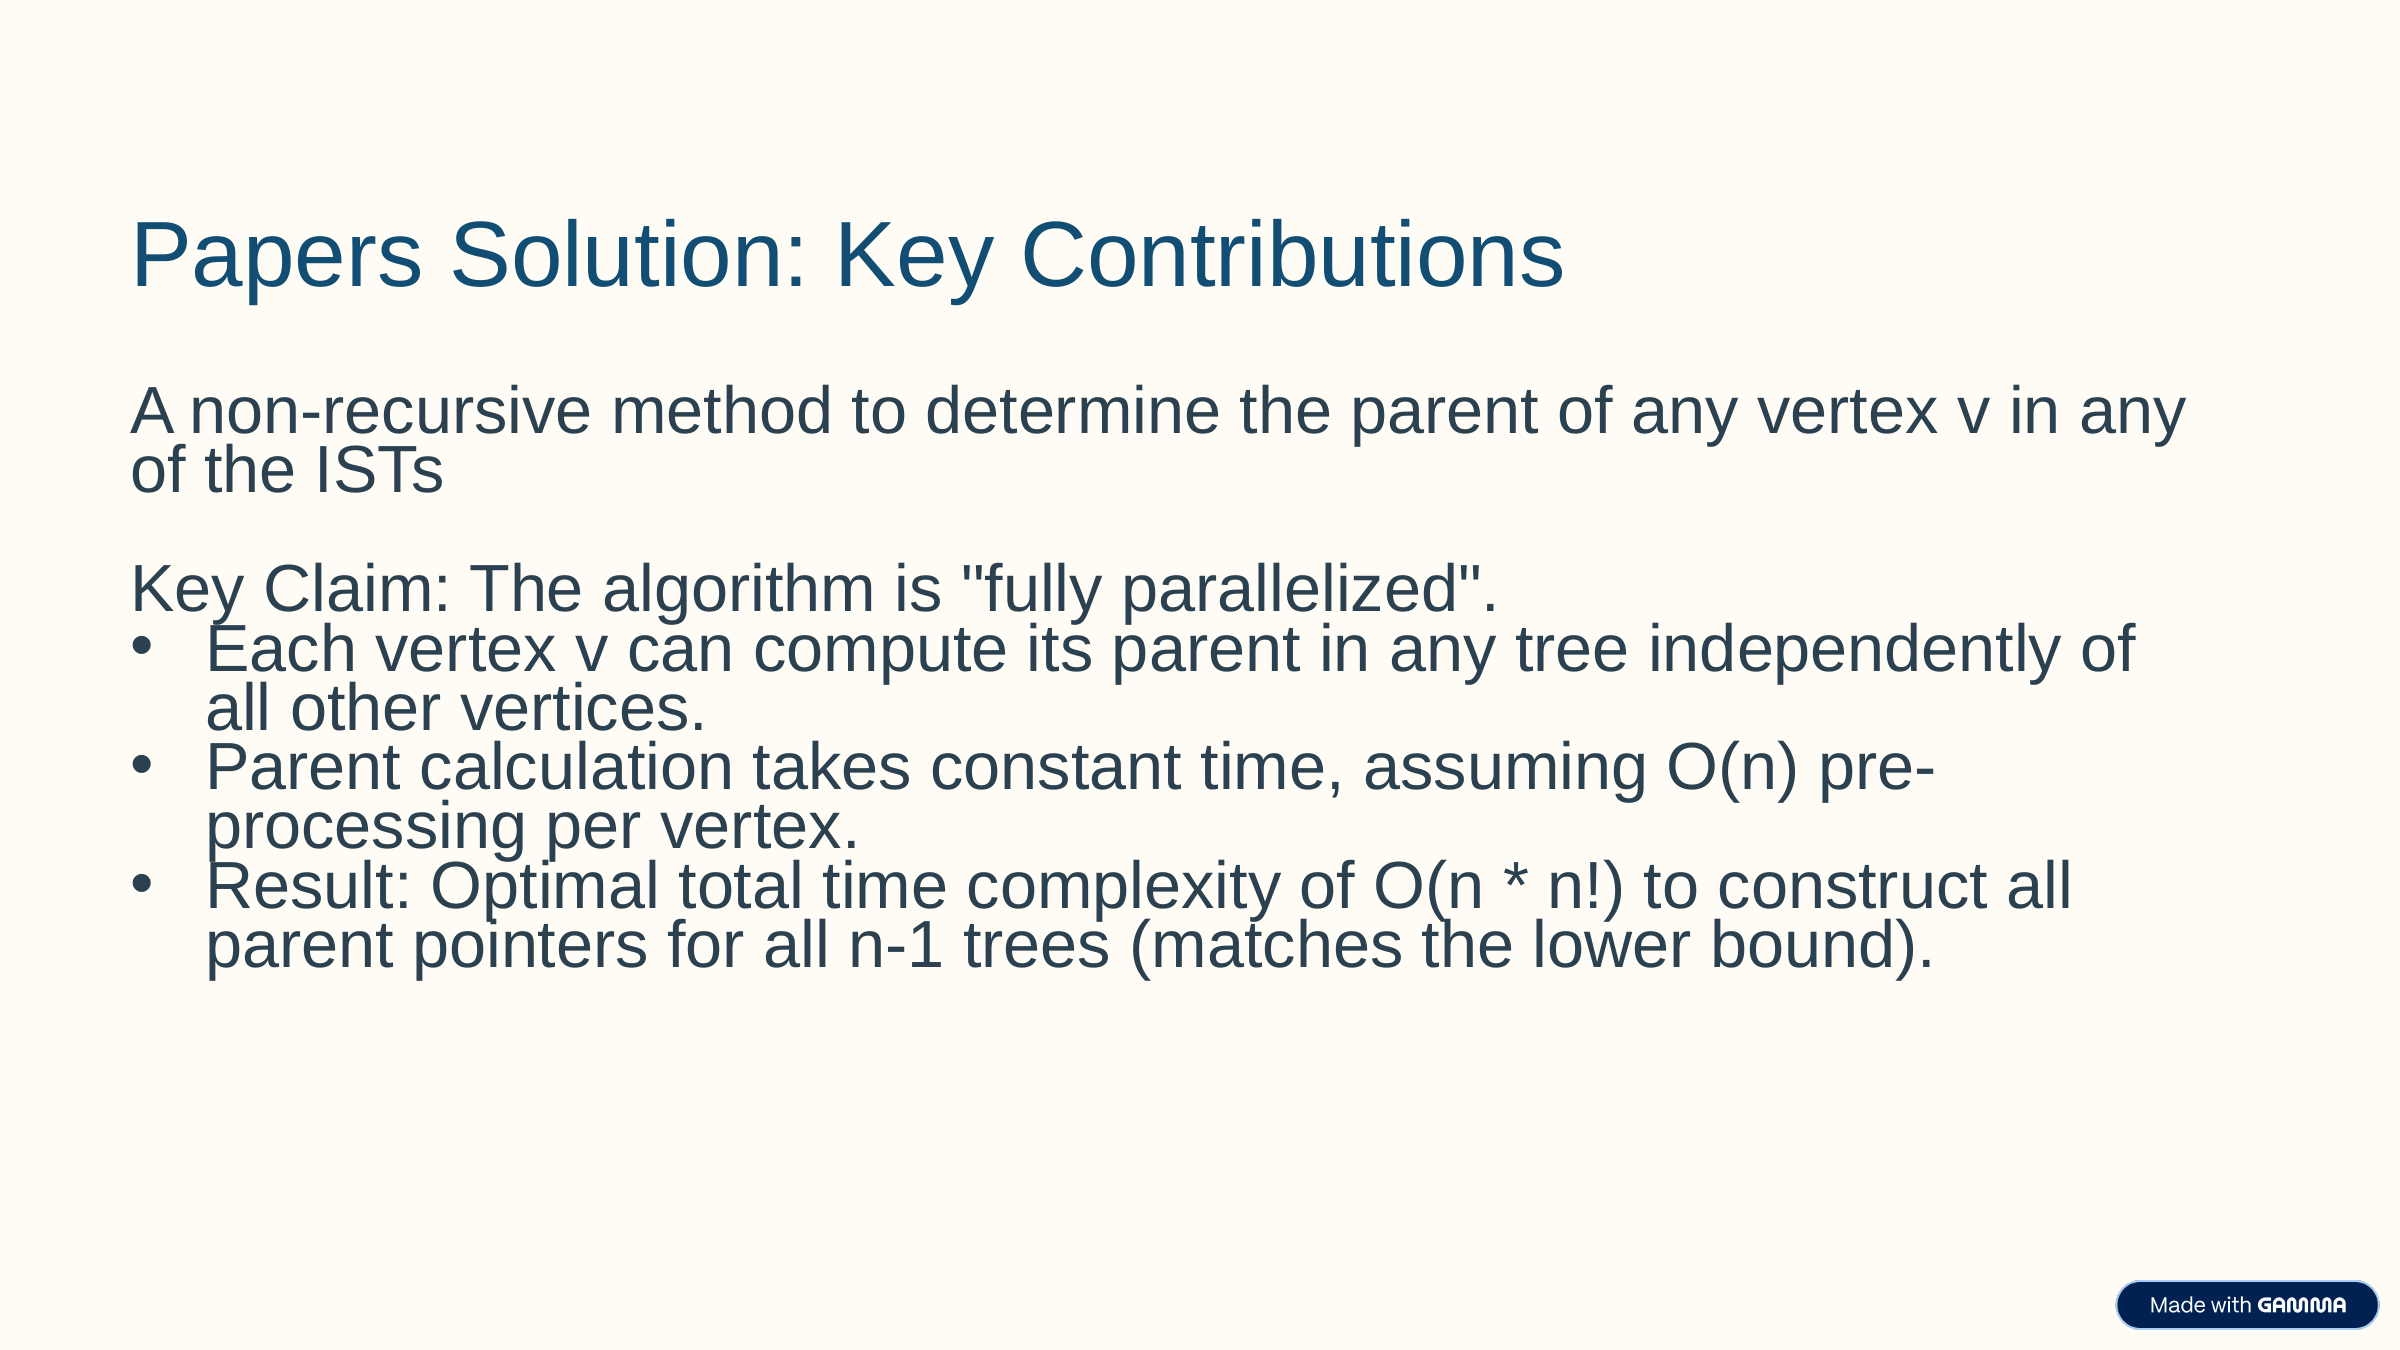

Papers Solution: Key Contributions
A non-recursive method to determine the parent of any vertex v in any of the ISTs

Key Claim: The algorithm is "fully parallelized".
Each vertex v can compute its parent in any tree independently of all other vertices.
Parent calculation takes constant time, assuming O(n) pre-processing per vertex.
Result: Optimal total time complexity of O(n * n!) to construct all parent pointers for all n-1 trees (matches the lower bound).